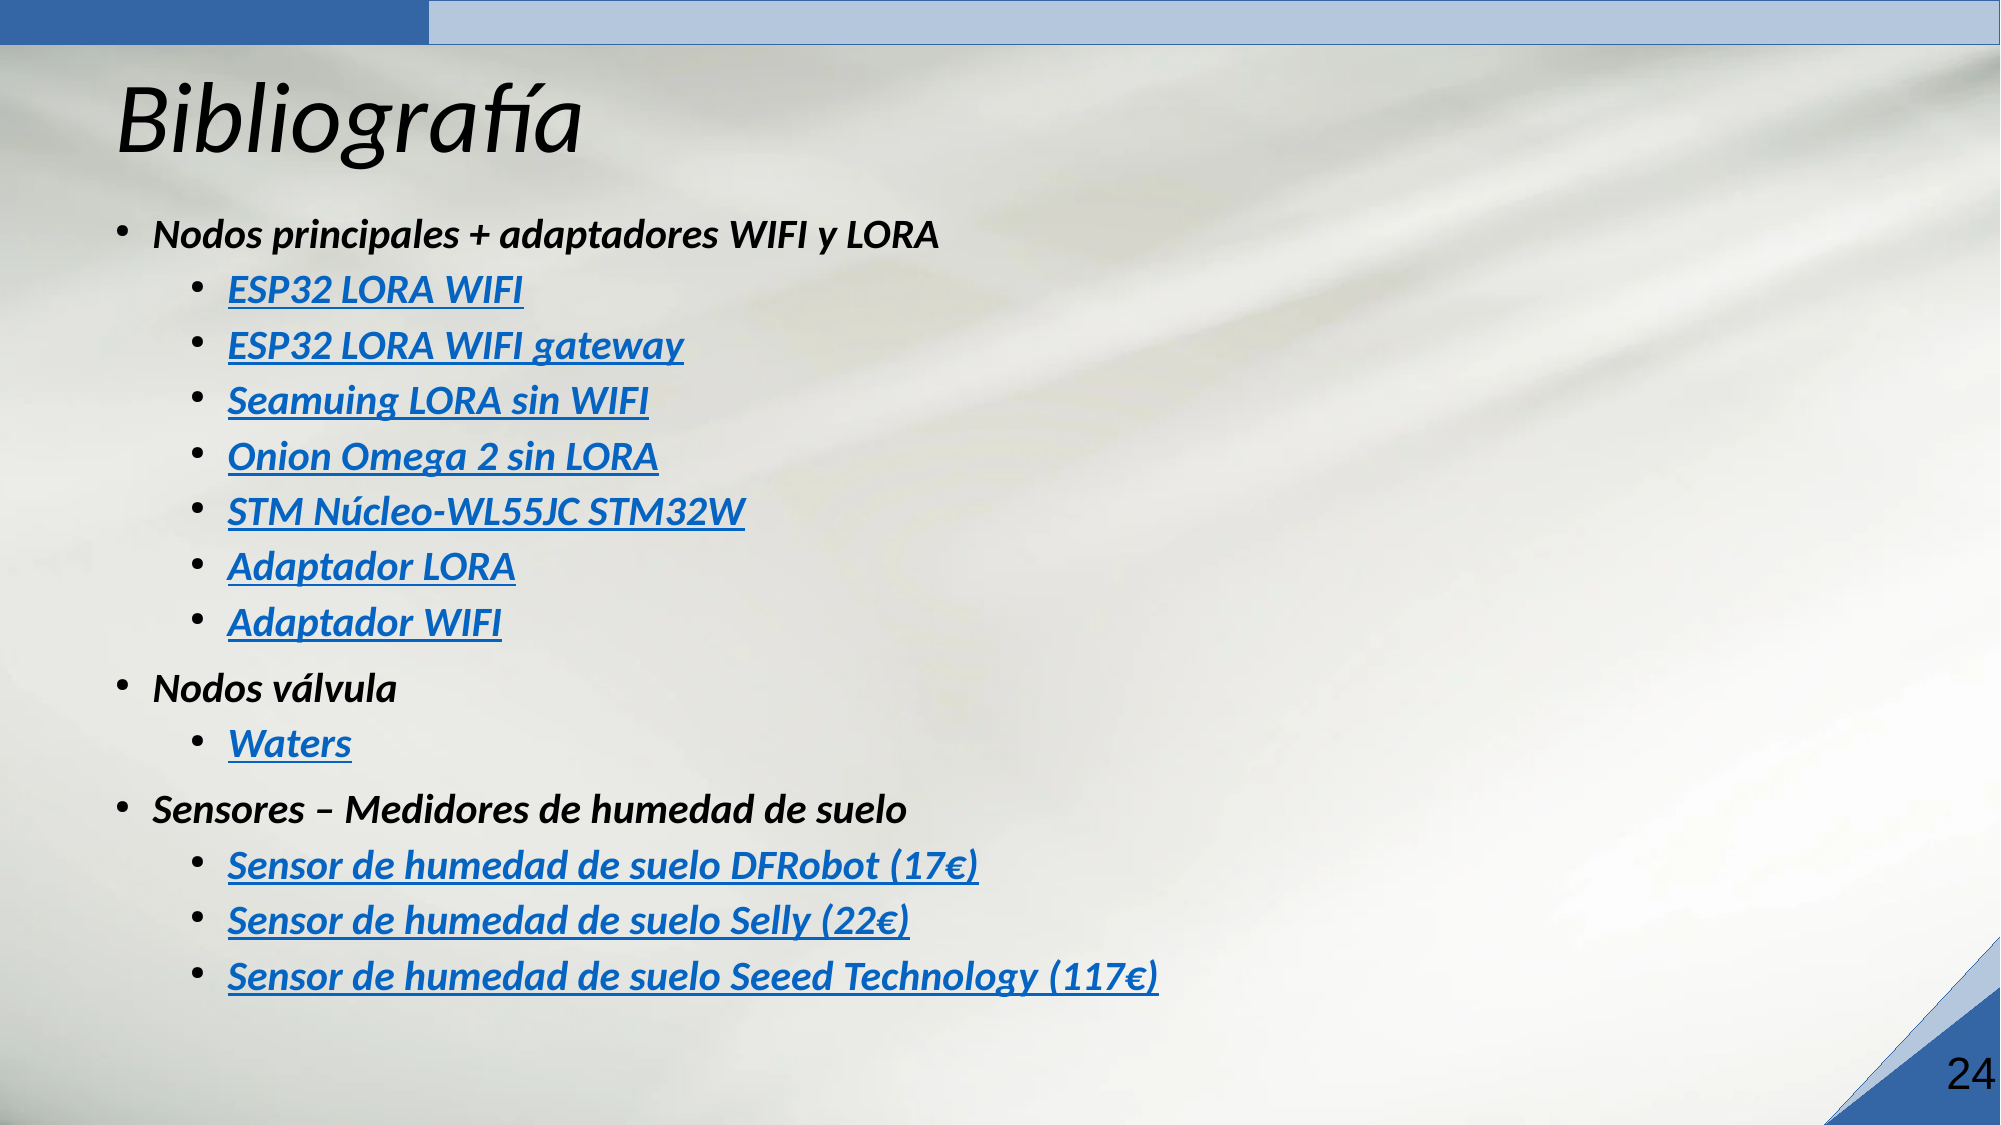

Bibliografía
Nodos principales + adaptadores WIFI y LORA
ESP32 LORA WIFI
ESP32 LORA WIFI gateway
Seamuing LORA sin WIFI
Onion Omega 2 sin LORA
STM Núcleo-WL55JC STM32W
Adaptador LORA
Adaptador WIFI
Nodos válvula
Waters
Sensores – Medidores de humedad de suelo
Sensor de humedad de suelo DFRobot (17€)
Sensor de humedad de suelo Selly (22€)
Sensor de humedad de suelo Seeed Technology (117€)

24